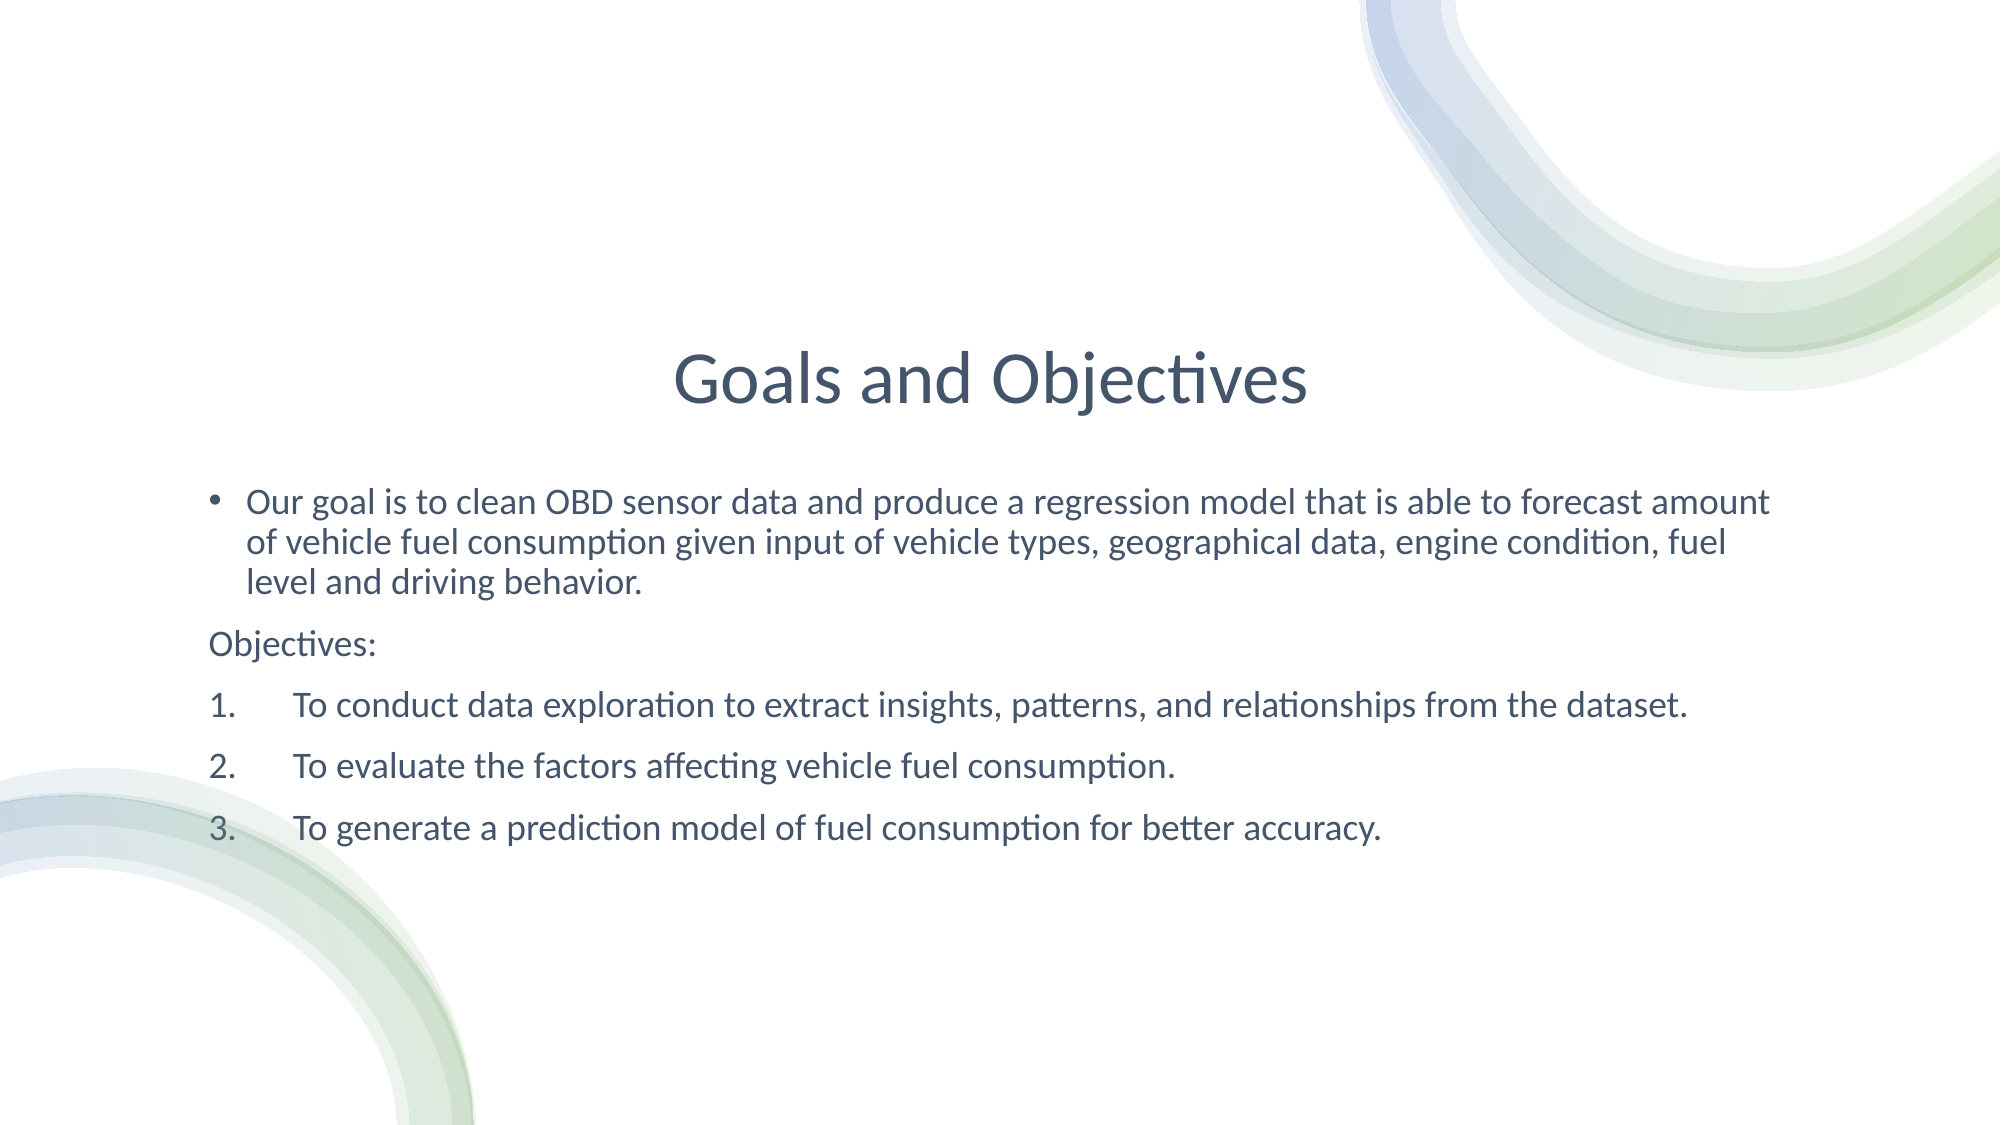

# Goals and Objectives
Our goal is to clean OBD sensor data and produce a regression model that is able to forecast amount of vehicle fuel consumption given input of vehicle types, geographical data, engine condition, fuel level and driving behavior.
Objectives:
To conduct data exploration to extract insights, patterns, and relationships from the dataset.
To evaluate the factors affecting vehicle fuel consumption.
To generate a prediction model of fuel consumption for better accuracy.